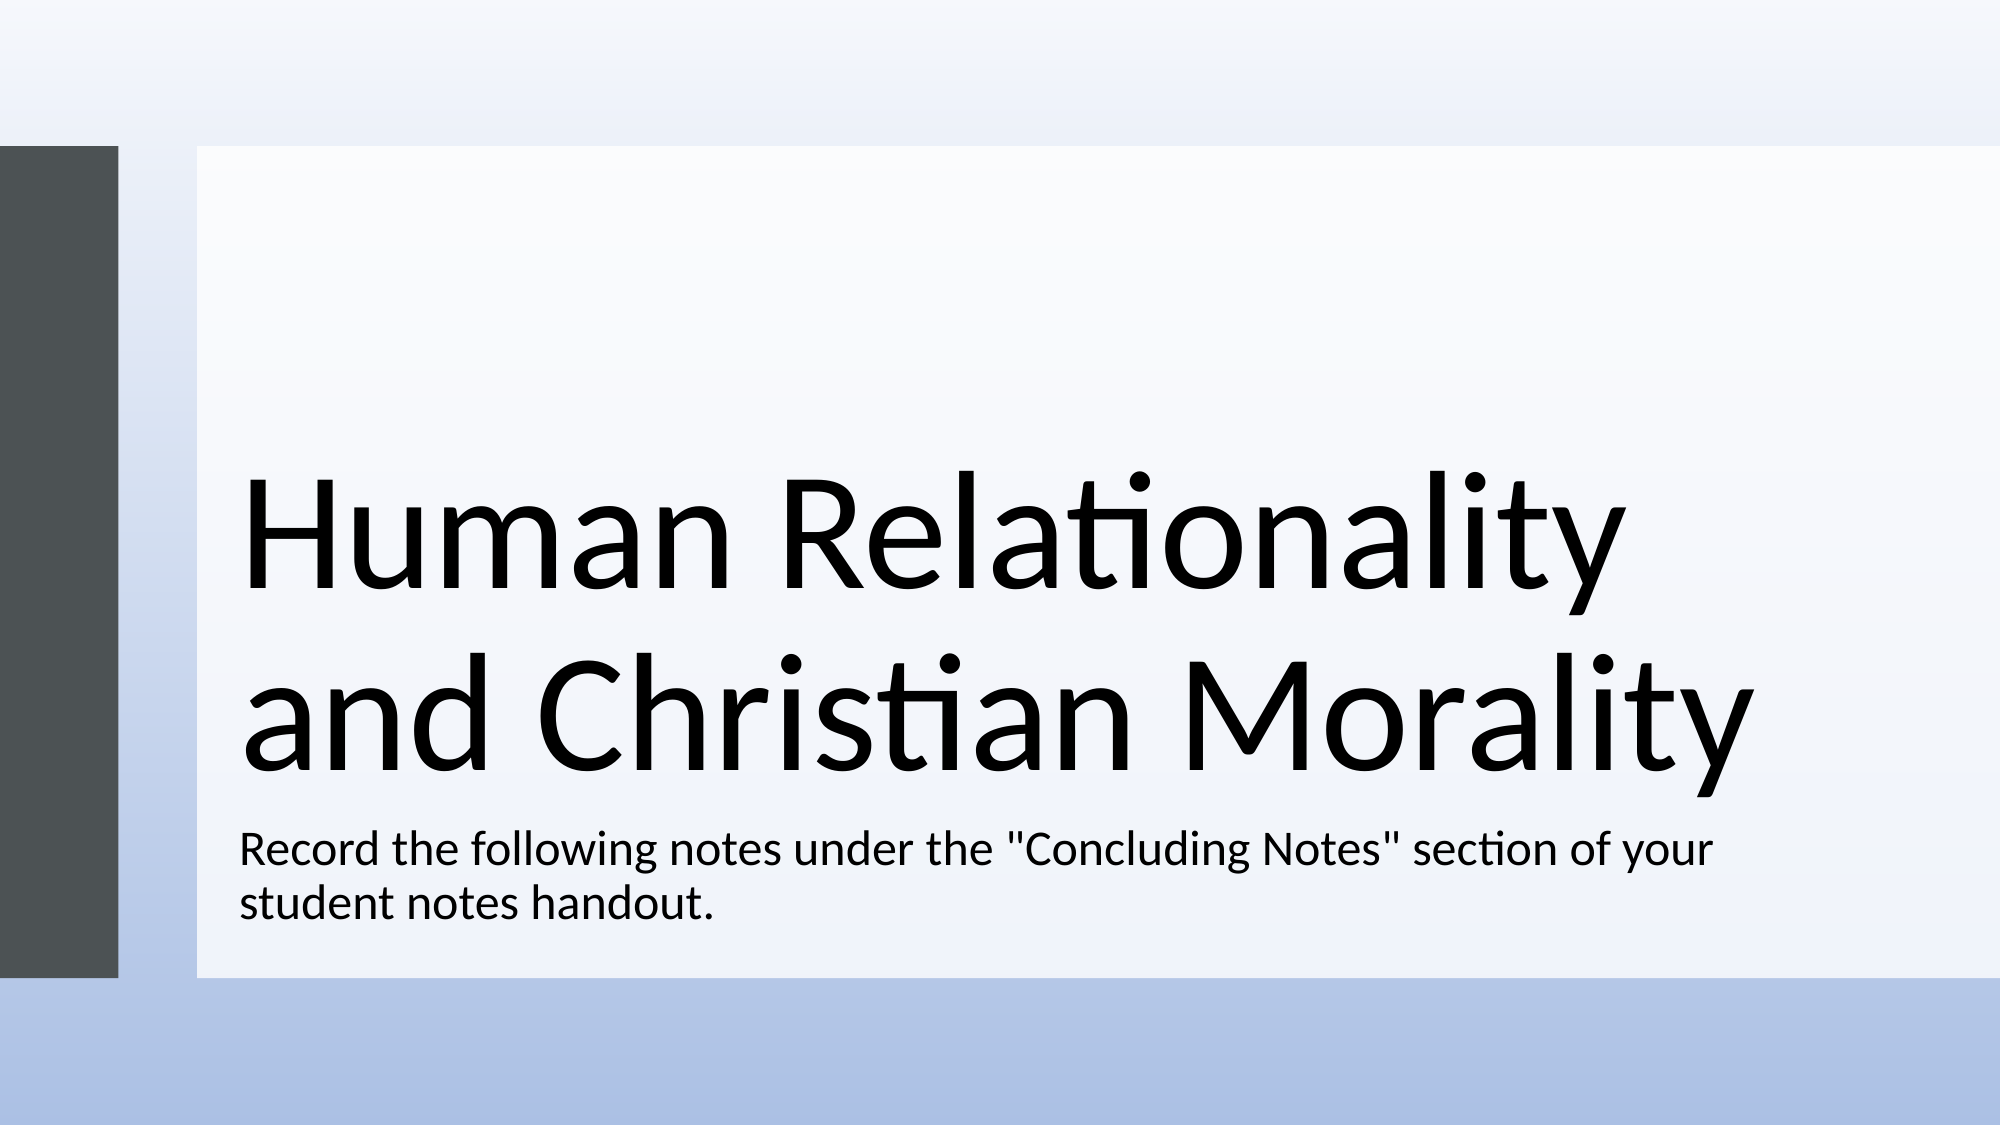

# Human Relationality and Christian Morality
Record the following notes under the "Concluding Notes" section of your student notes handout.